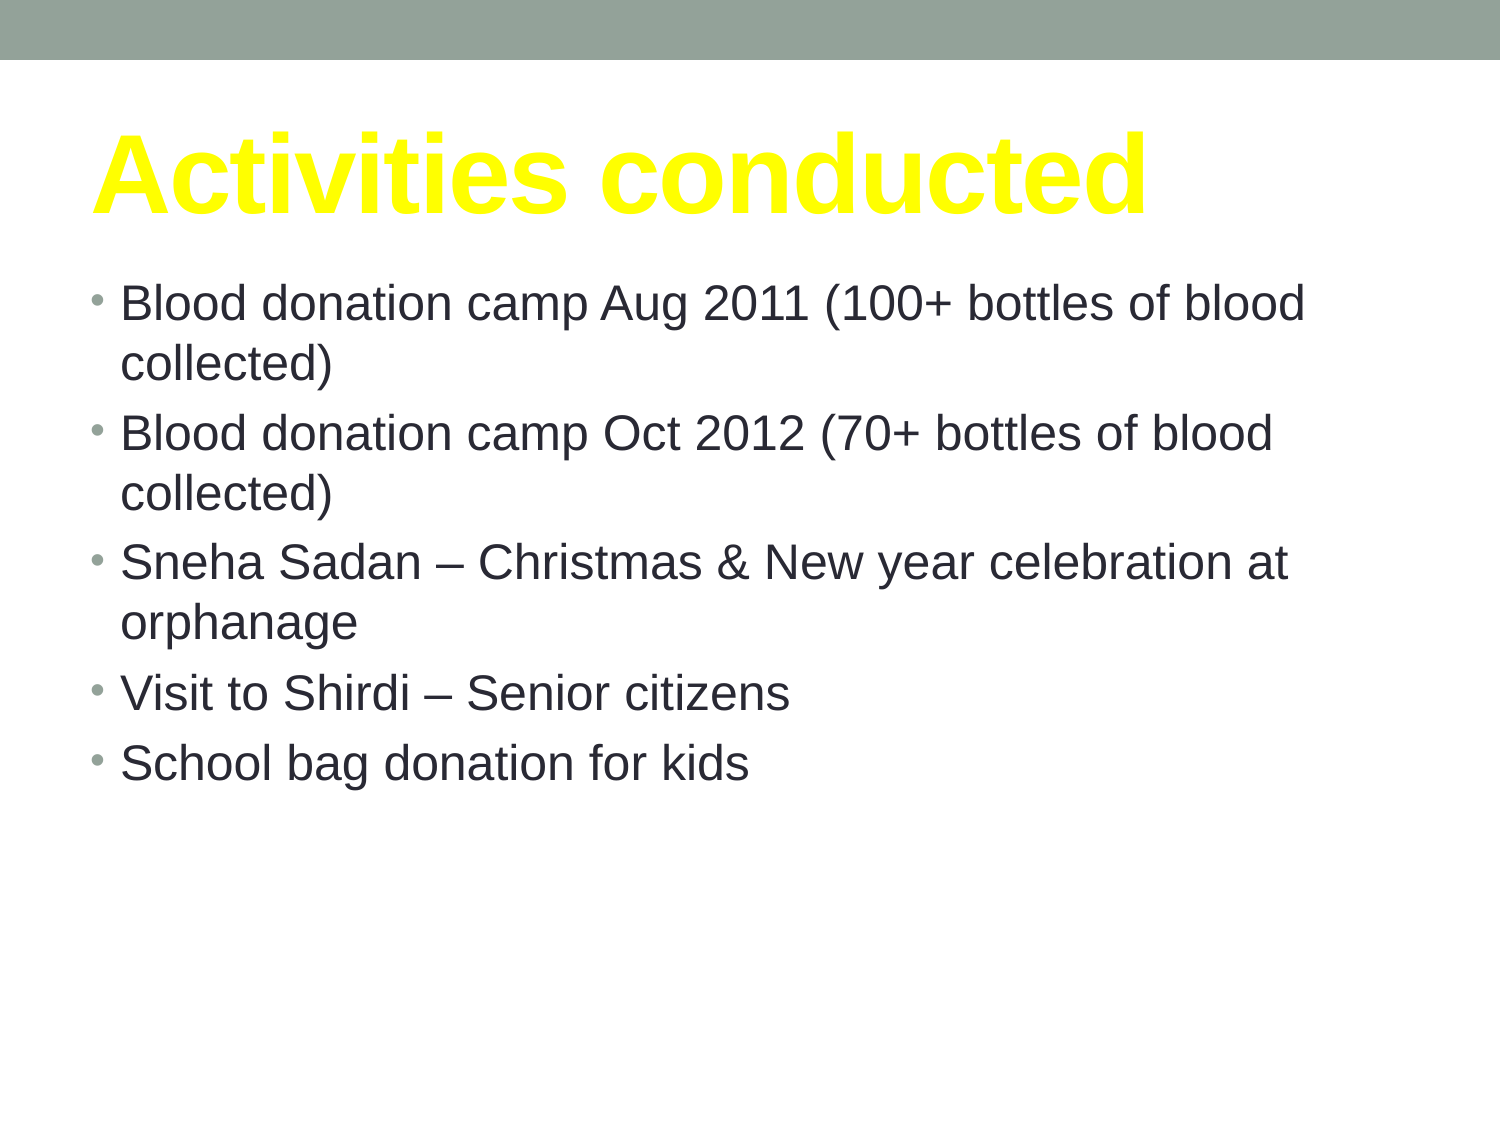

# Activities conducted
Blood donation camp Aug 2011 (100+ bottles of blood collected)
Blood donation camp Oct 2012 (70+ bottles of blood collected)
Sneha Sadan – Christmas & New year celebration at orphanage
Visit to Shirdi – Senior citizens
School bag donation for kids